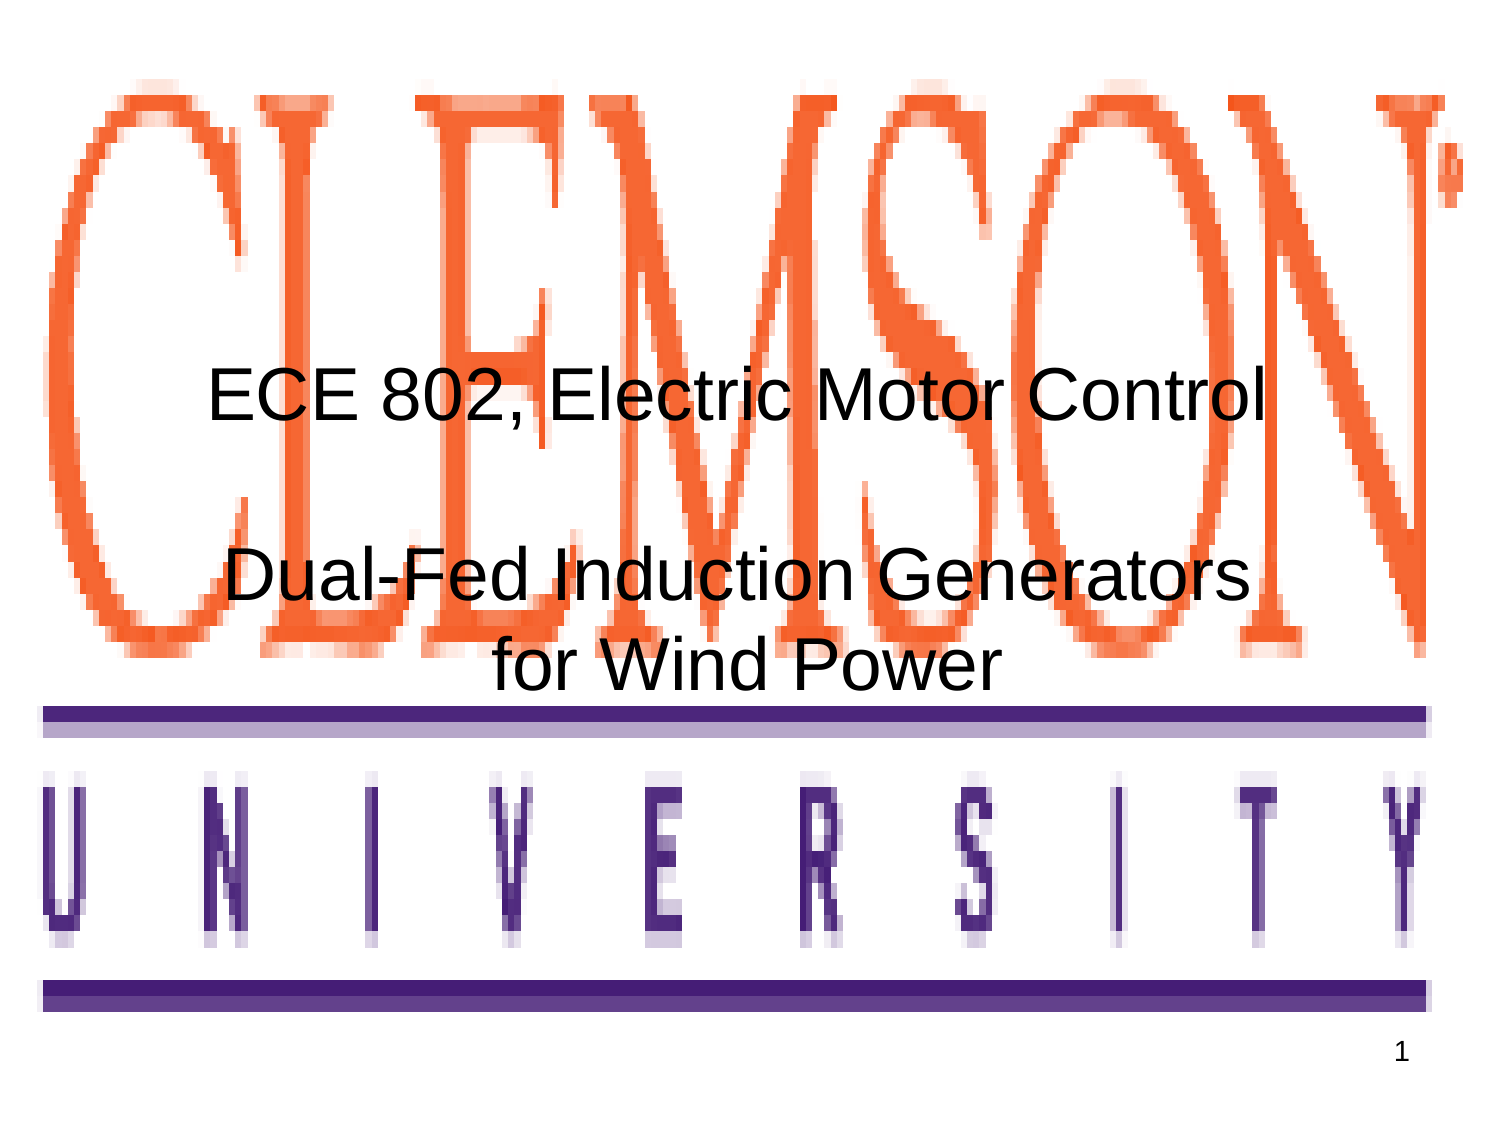

# ECE 802, Electric Motor Control Dual-Fed Induction Generators for Wind Power
1